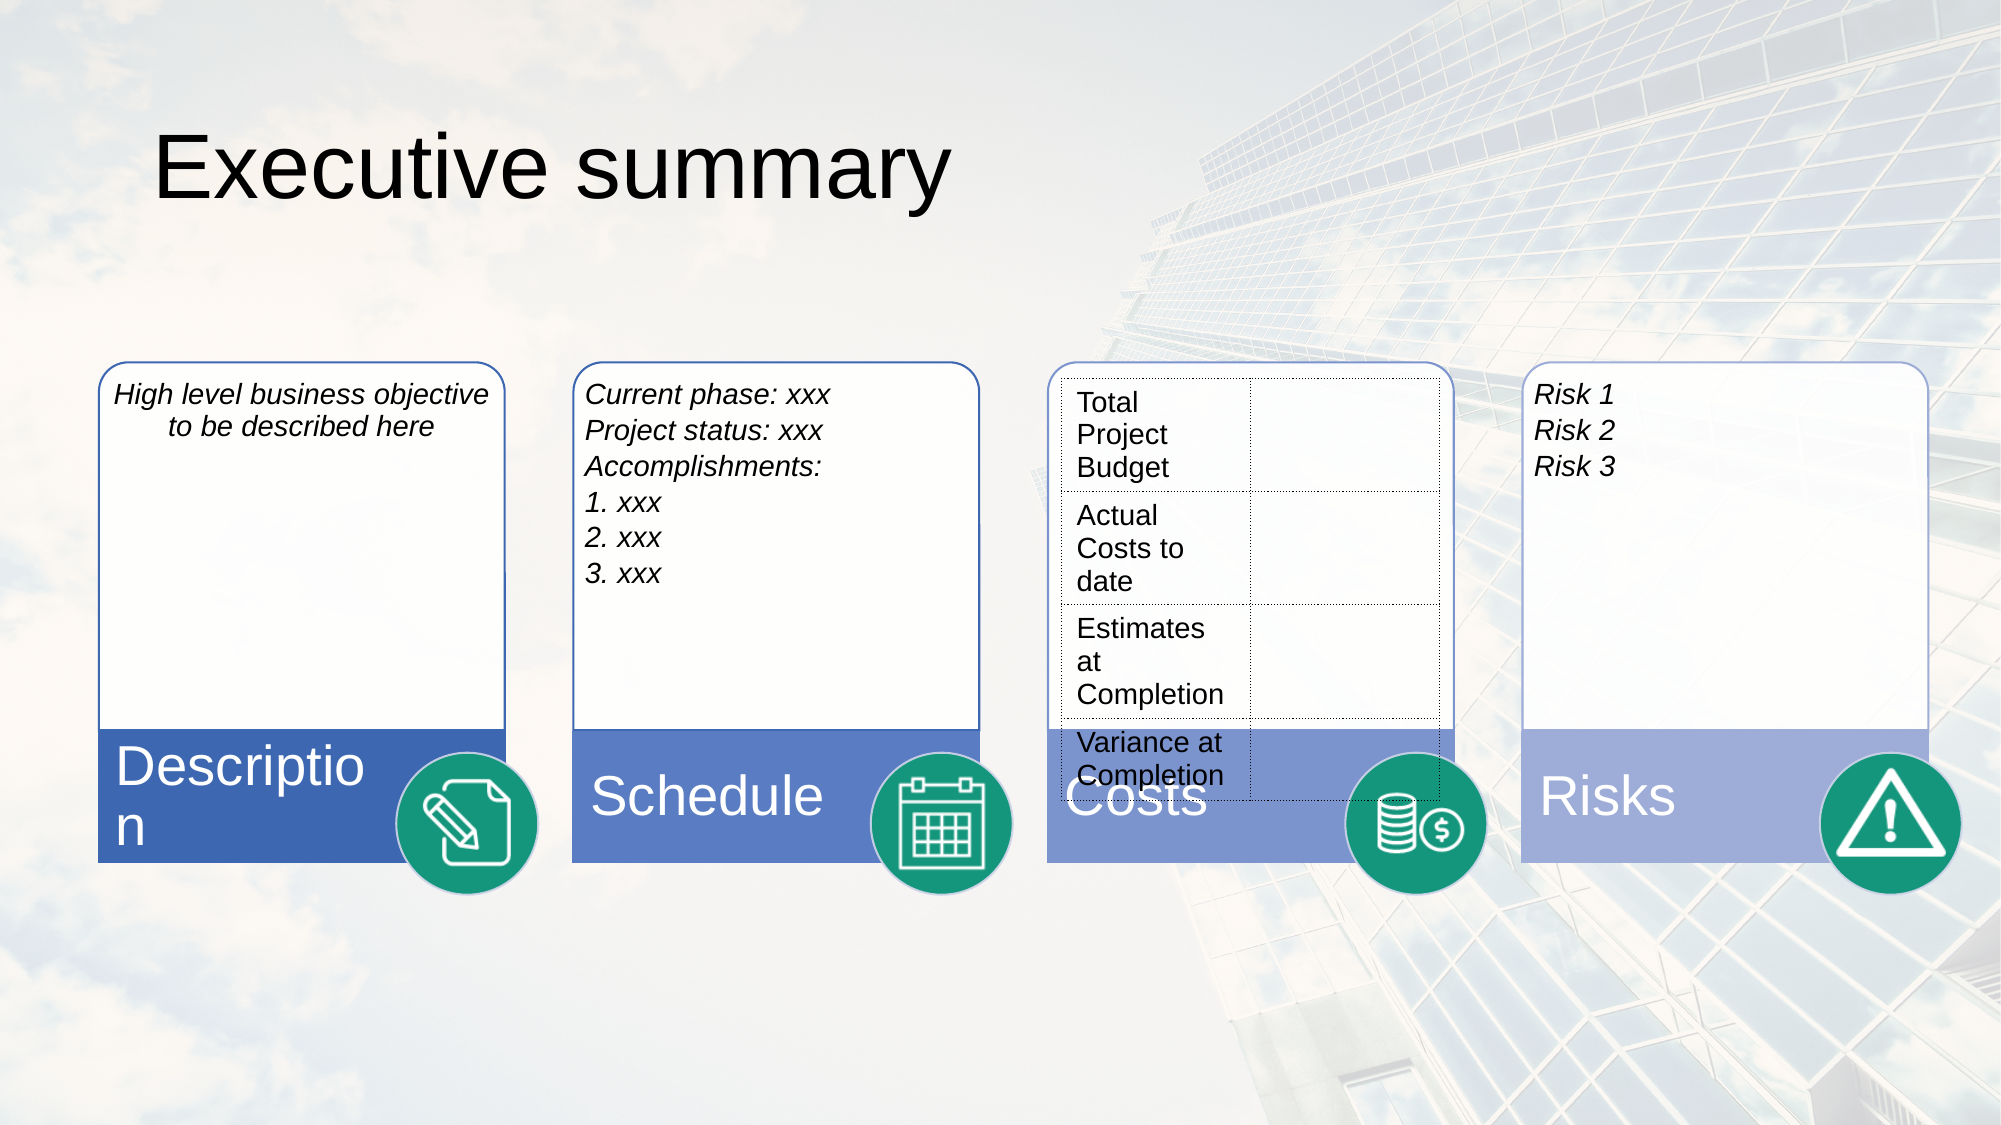

# Executive summary
High level business objective to be described here
Description
Current phase: xxx
Project status: xxx
Accomplishments:
 xxx
 xxx
 xxx
Schedule
Costs
Risk 1
Risk 2
Risk 3
Risks
| Total Project Budget |  |
| --- | --- |
| Actual Costs to date |  |
| Estimates at Completion |  |
| Variance at Completion |  |